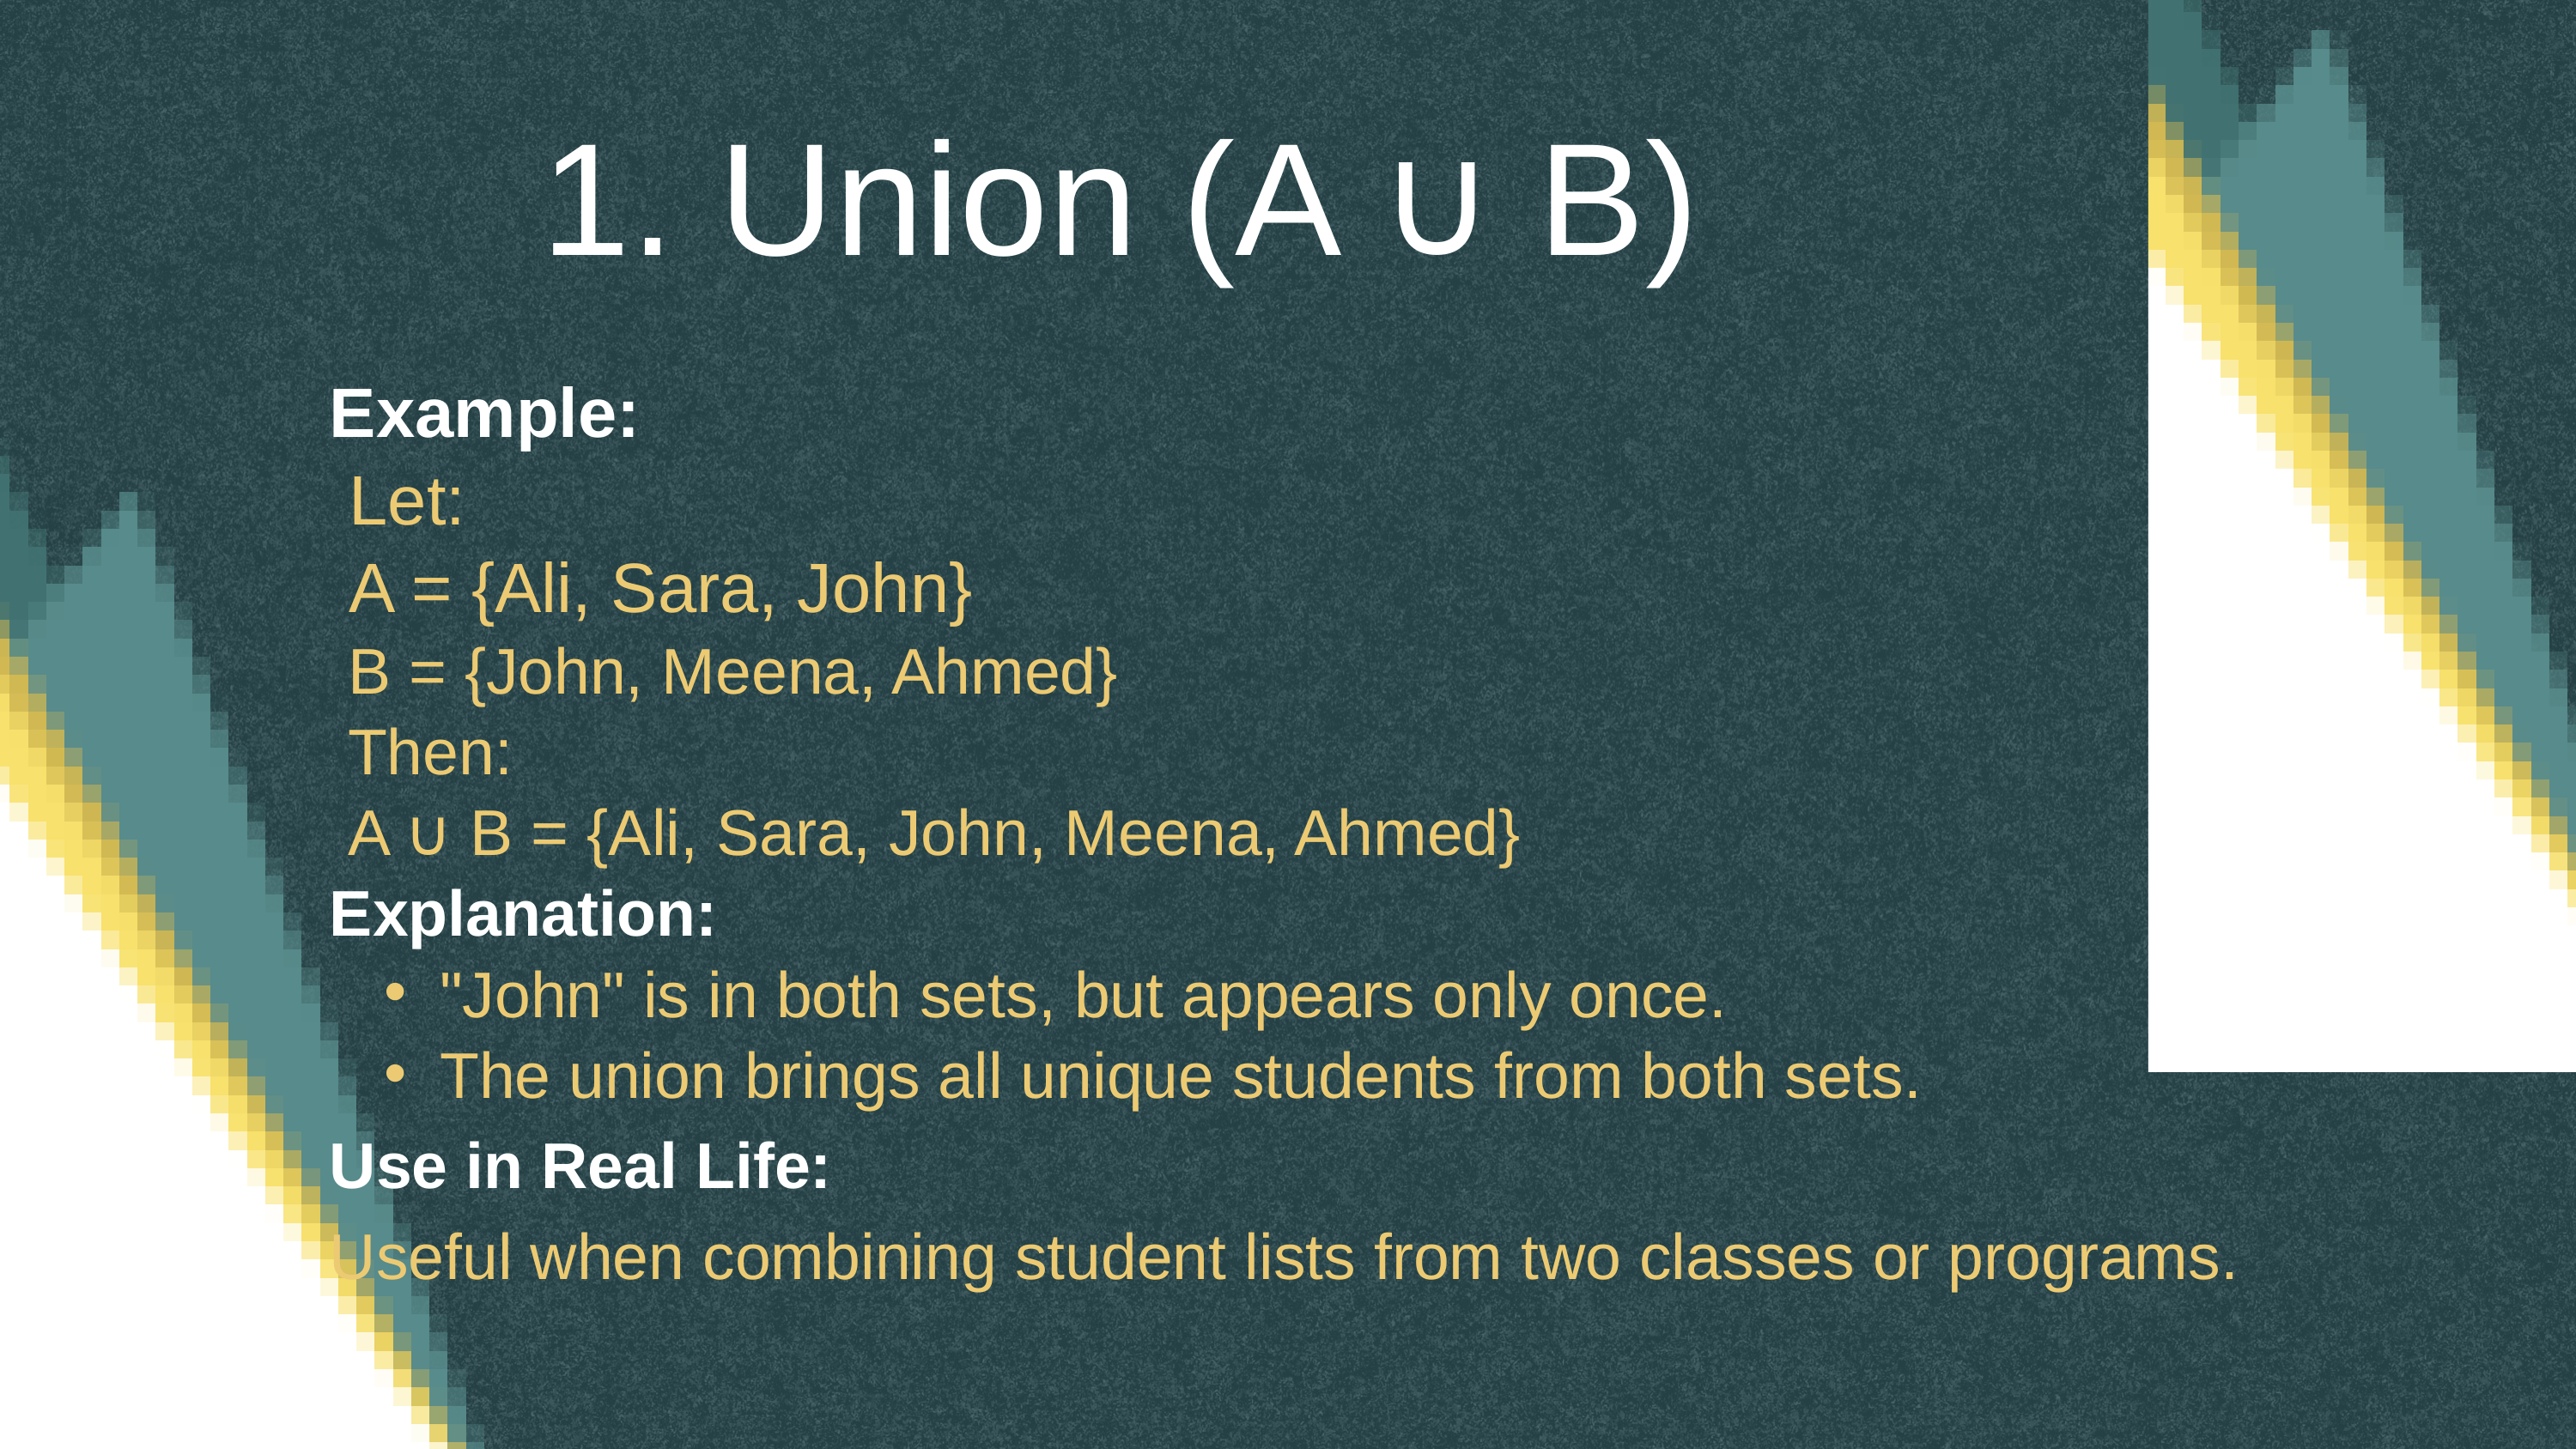

1. Union (A ∪ B)
Example:
 Let:
 A = {Ali, Sara, John}
 B = {John, Meena, Ahmed}
 Then:
 A ∪ B = {Ali, Sara, John, Meena, Ahmed}
Explanation:
"John" is in both sets, but appears only once.
The union brings all unique students from both sets.
Use in Real Life:
Useful when combining student lists from two classes or programs.